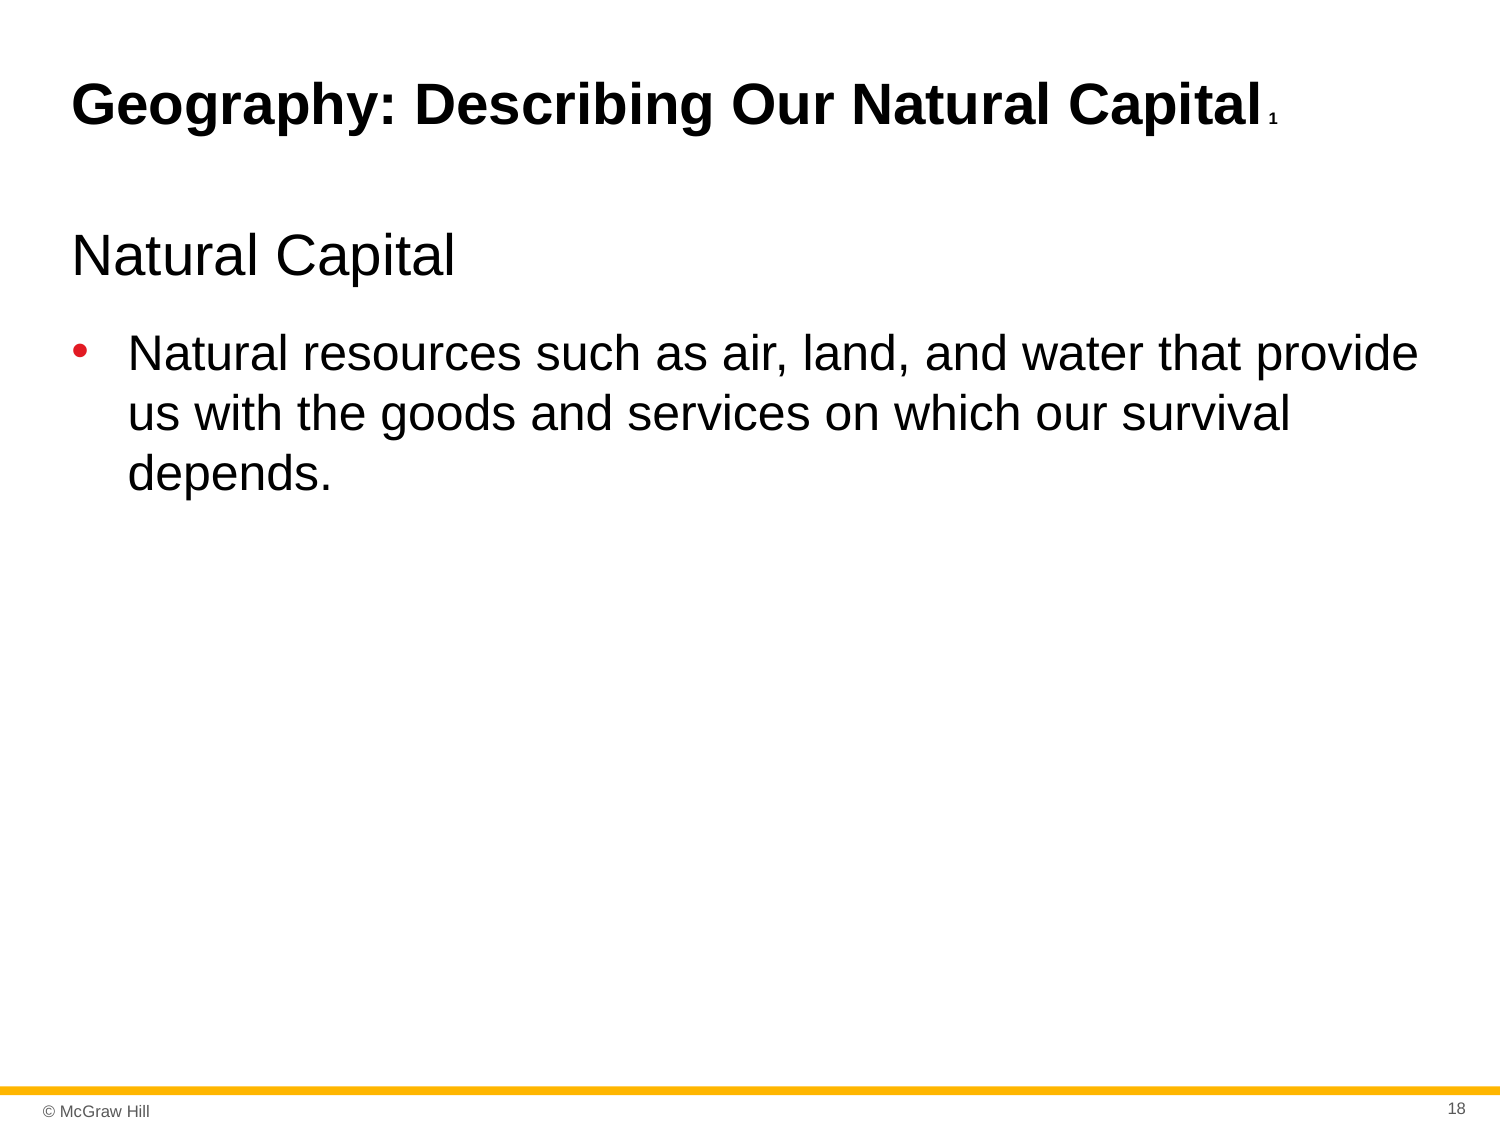

# Geography: Describing Our Natural Capital 1
Natural Capital
Natural resources such as air, land, and water that provide us with the goods and services on which our survival depends.

18